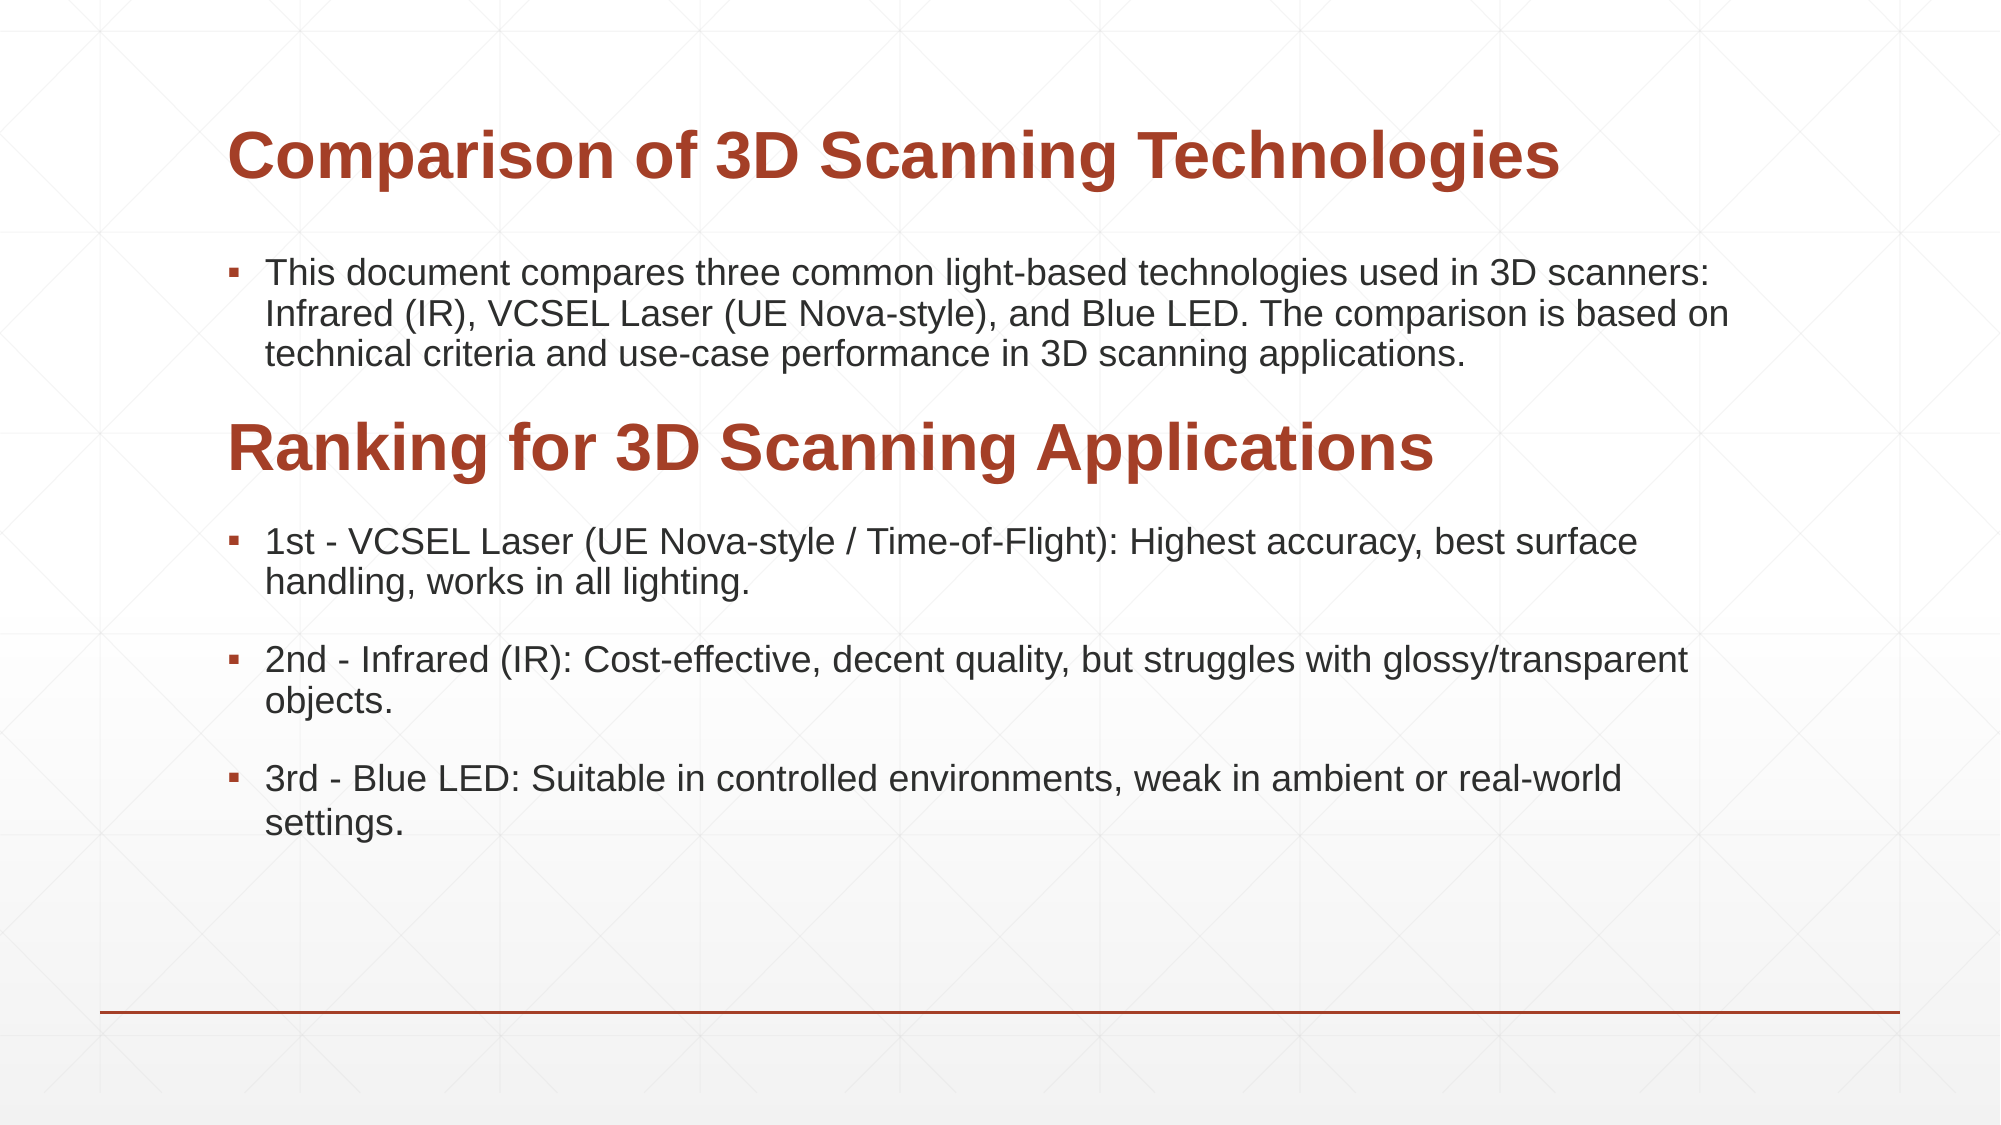

# Comparison of 3D Scanning Technologies
This document compares three common light-based technologies used in 3D scanners: Infrared (IR), VCSEL Laser (UE Nova-style), and Blue LED. The comparison is based on technical criteria and use-case performance in 3D scanning applications.
Ranking for 3D Scanning Applications
1st - VCSEL Laser (UE Nova-style / Time-of-Flight): Highest accuracy, best surface handling, works in all lighting.
2nd - Infrared (IR): Cost-effective, decent quality, but struggles with glossy/transparent objects.
3rd - Blue LED: Suitable in controlled environments, weak in ambient or real-world settings.